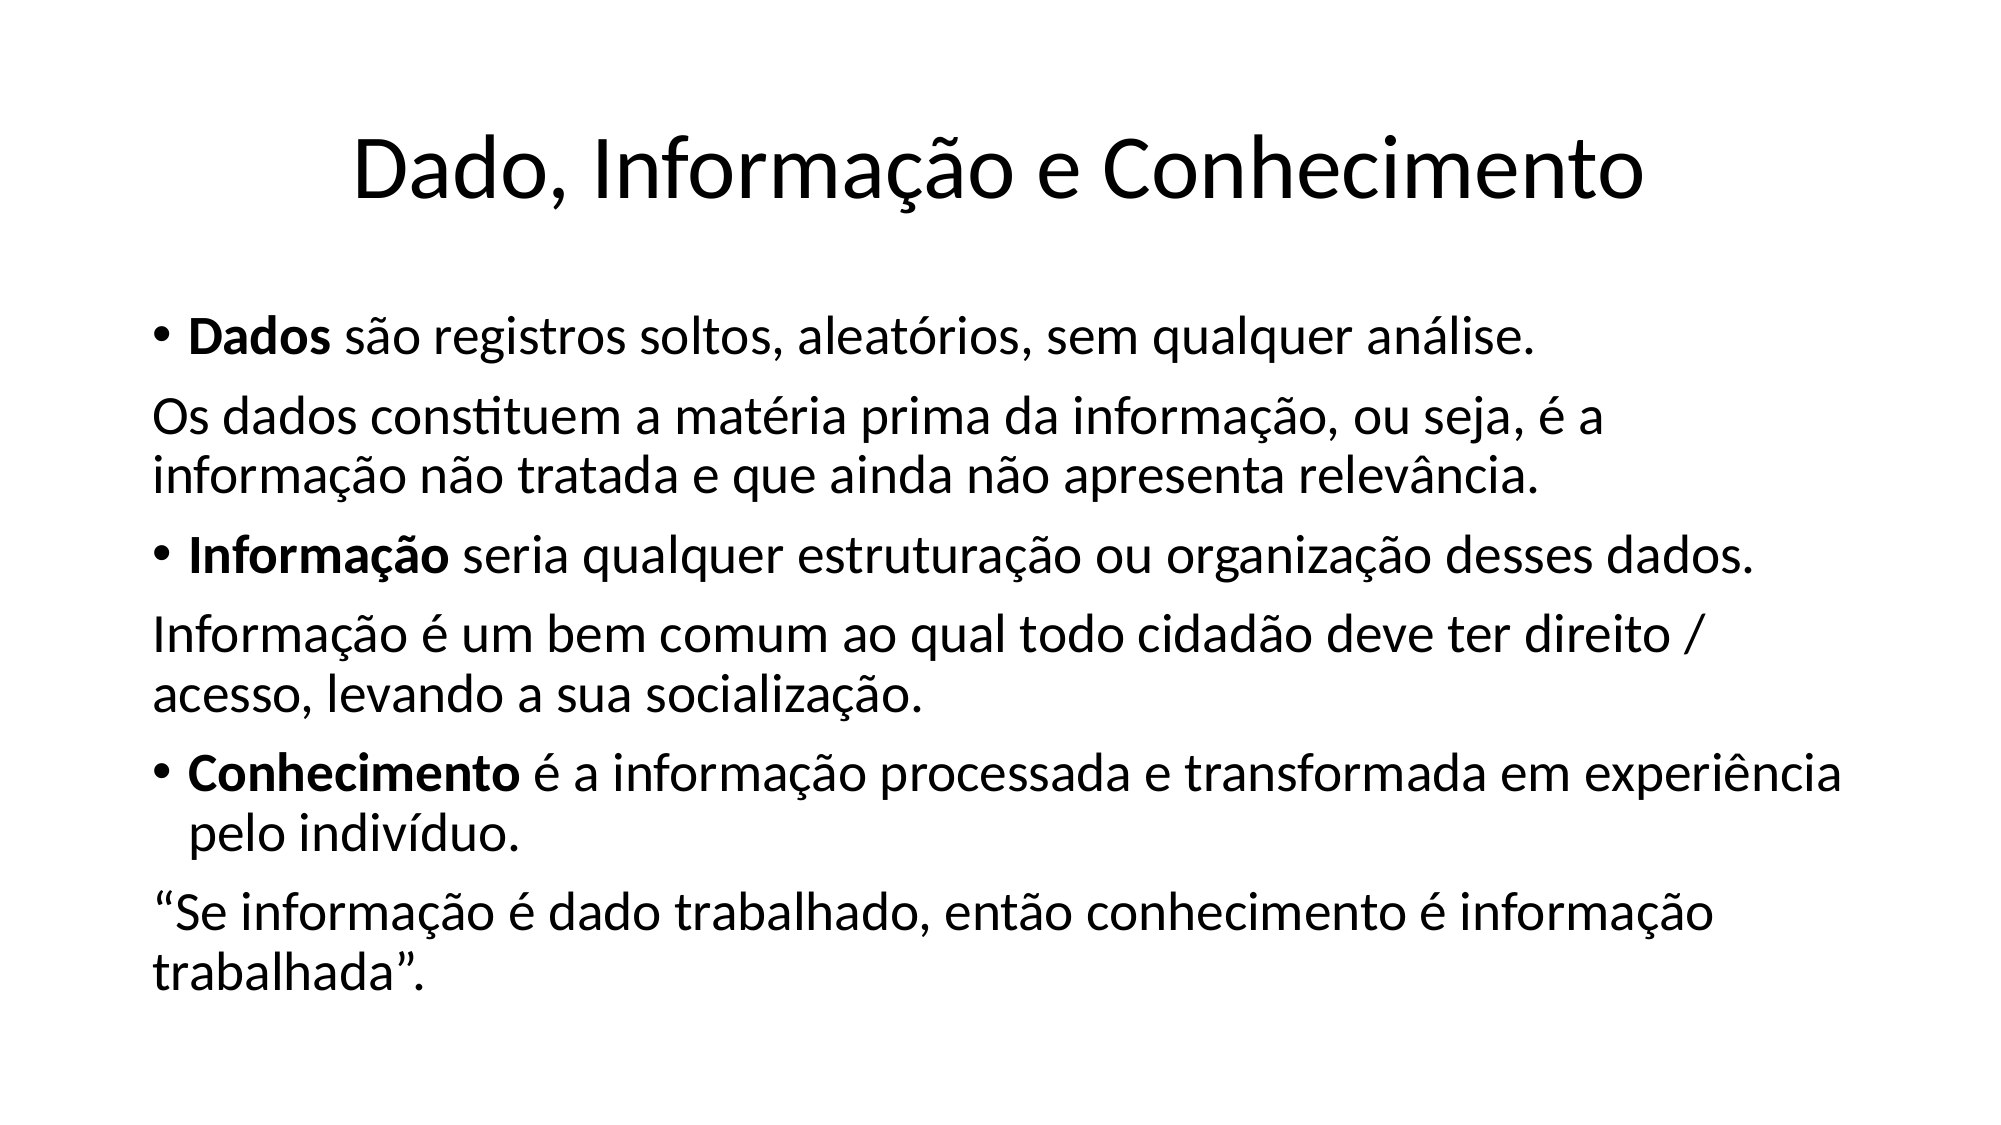

# Dado, Informação e Conhecimento
Dados são registros soltos, aleatórios, sem qualquer análise.
Os dados constituem a matéria prima da informação, ou seja, é a informação não tratada e que ainda não apresenta relevância.
Informação seria qualquer estruturação ou organização desses dados.
Informação é um bem comum ao qual todo cidadão deve ter direito / acesso, levando a sua socialização.
Conhecimento é a informação processada e transformada em experiência pelo indivíduo.
“Se informação é dado trabalhado, então conhecimento é informação trabalhada”.